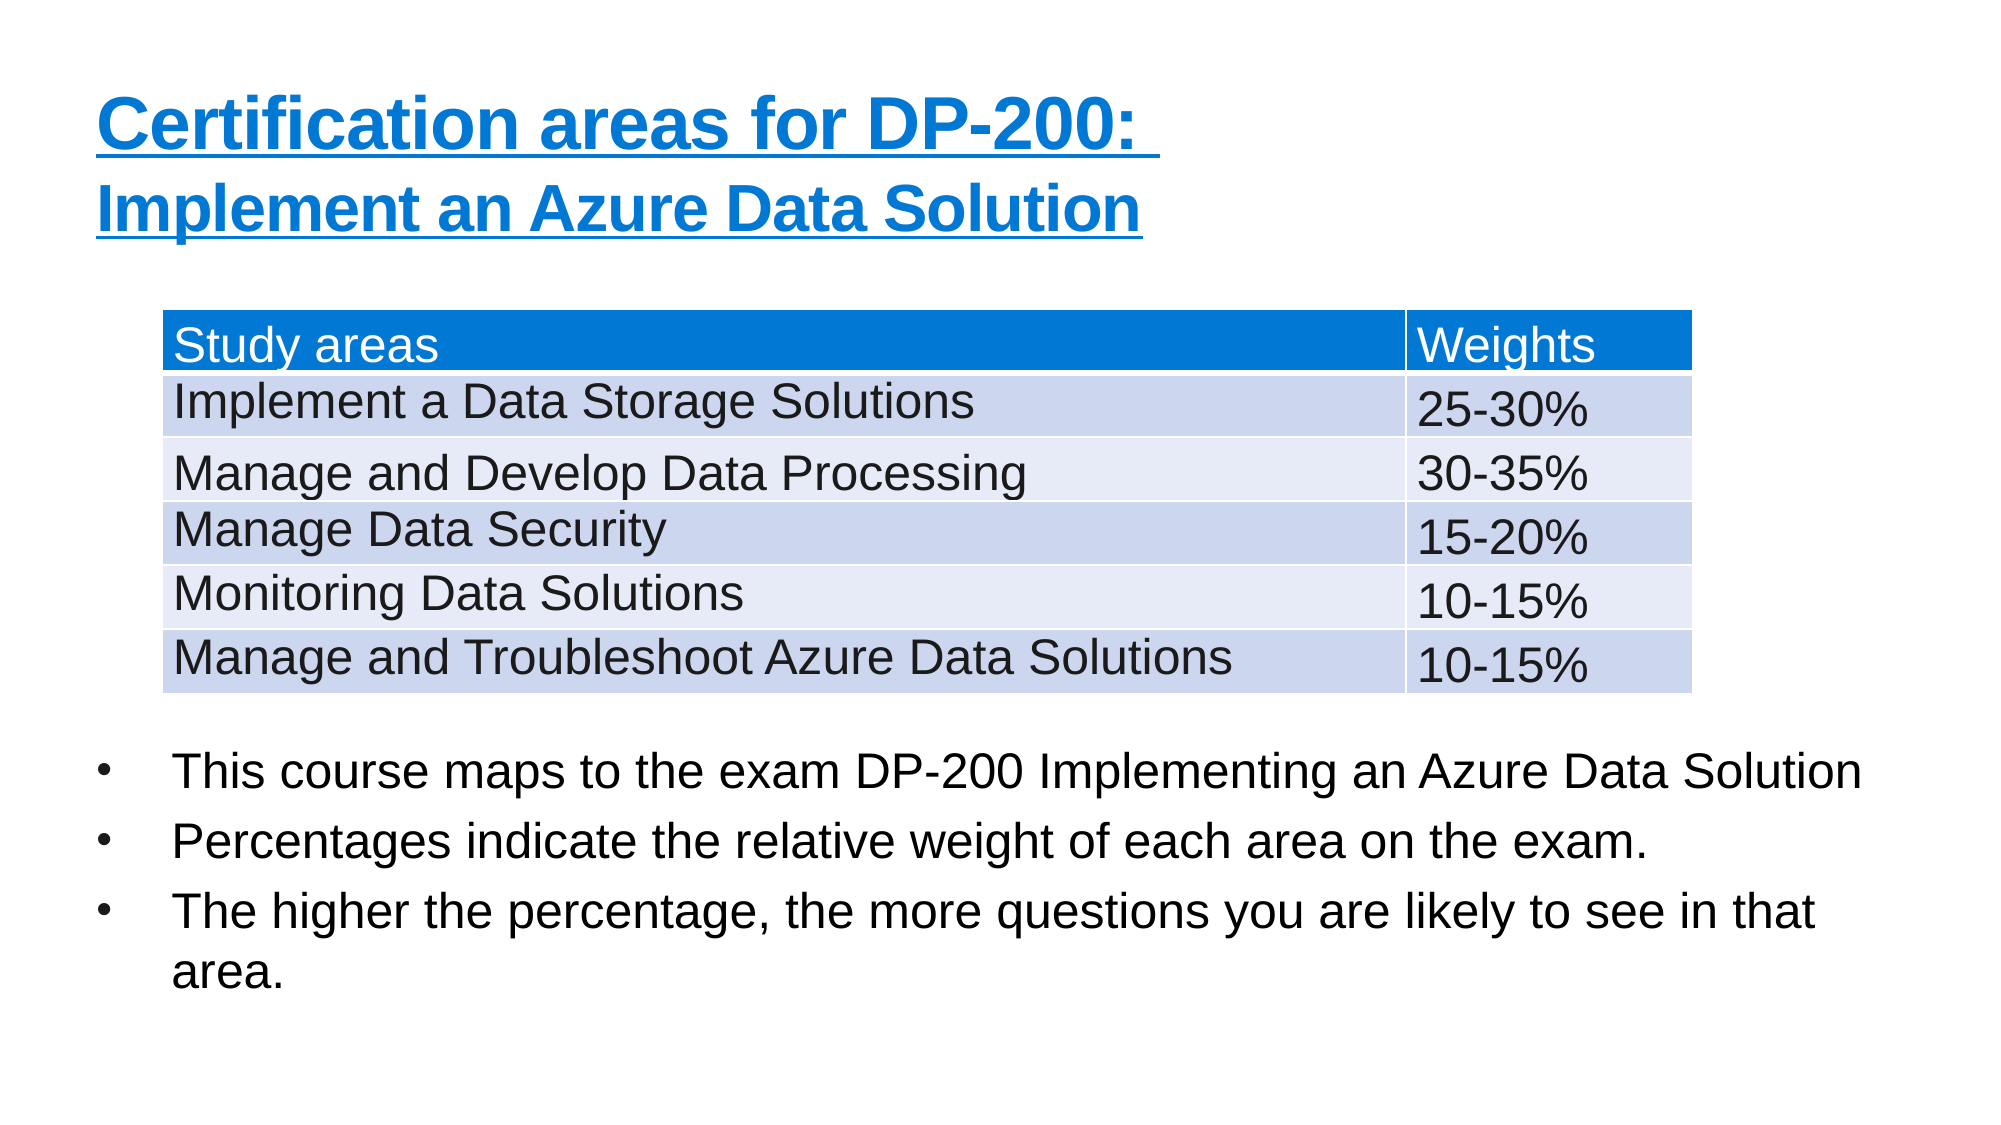

# Certification areas for DP-200: Implement an Azure Data Solution
| Study areas | Weights |
| --- | --- |
| Implement a Data Storage Solutions | 25-30% |
| Manage and Develop Data Processing | 30-35% |
| Manage Data Security | 15-20% |
| Monitoring Data Solutions | 10-15% |
| Manage and Troubleshoot Azure Data Solutions | 10-15% |
This course maps to the exam DP-200 Implementing an Azure Data Solution
Percentages indicate the relative weight of each area on the exam.
The higher the percentage, the more questions you are likely to see in that area.